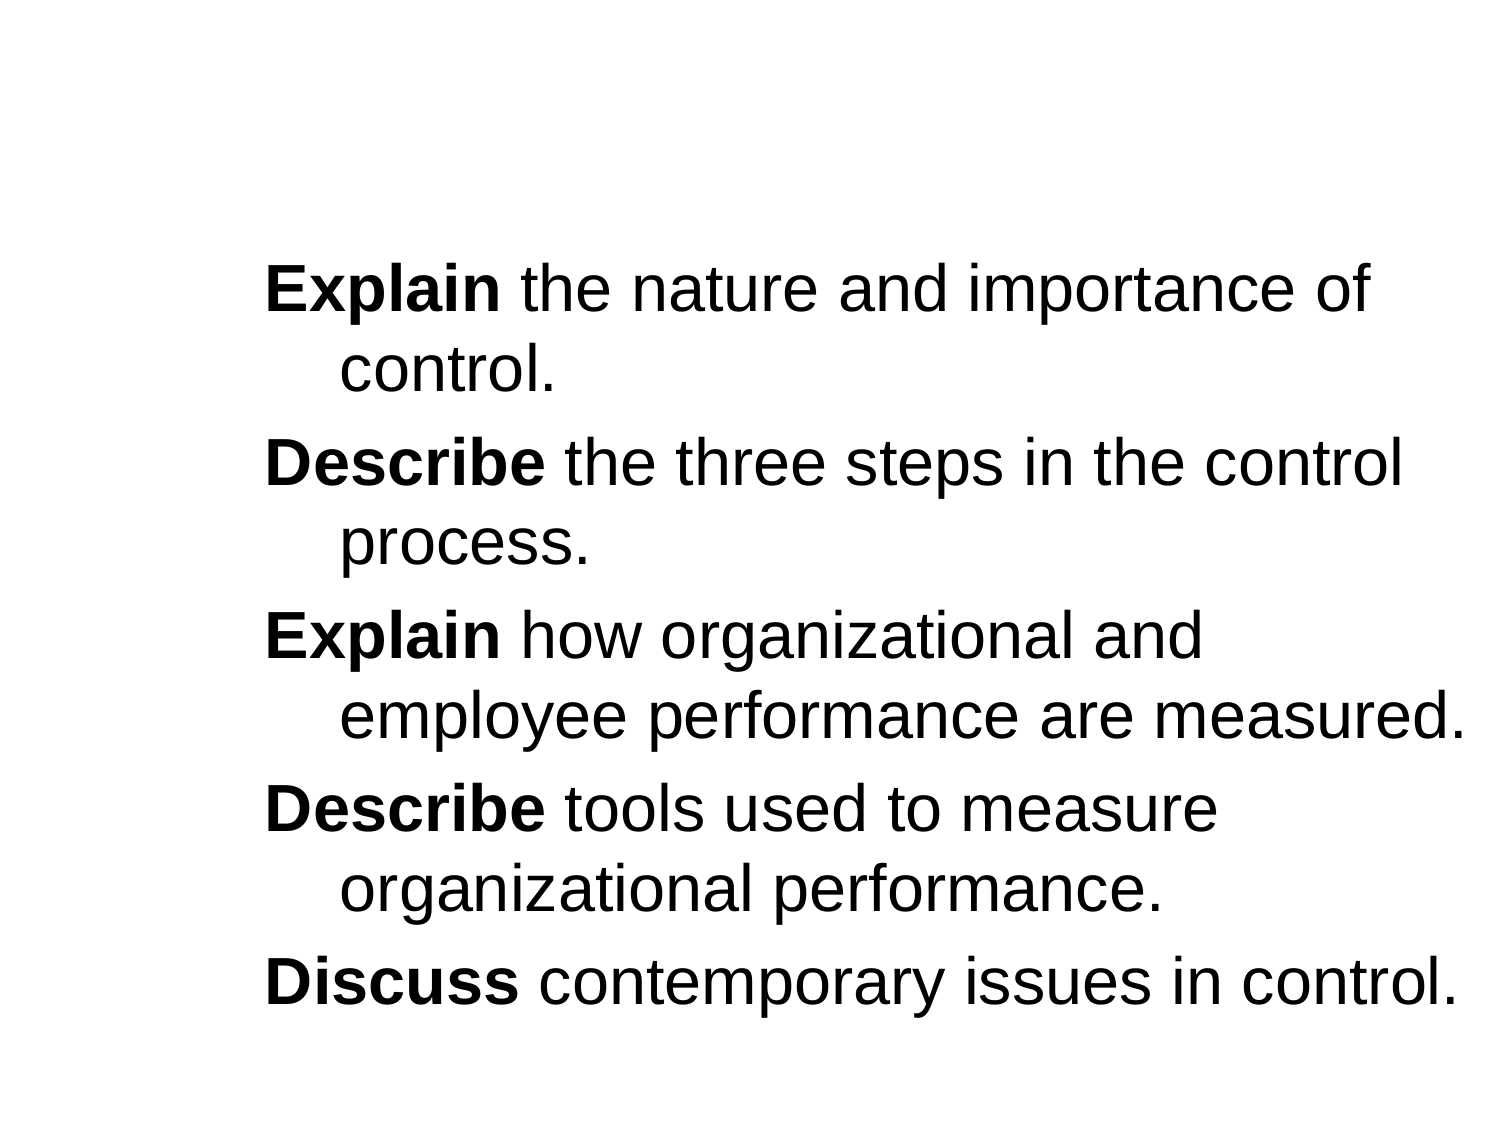

Explain the nature and importance of control.
Describe the three steps in the control process.
Explain how organizational and employee performance are measured.
Describe tools used to measure organizational performance.
Discuss contemporary issues in control.